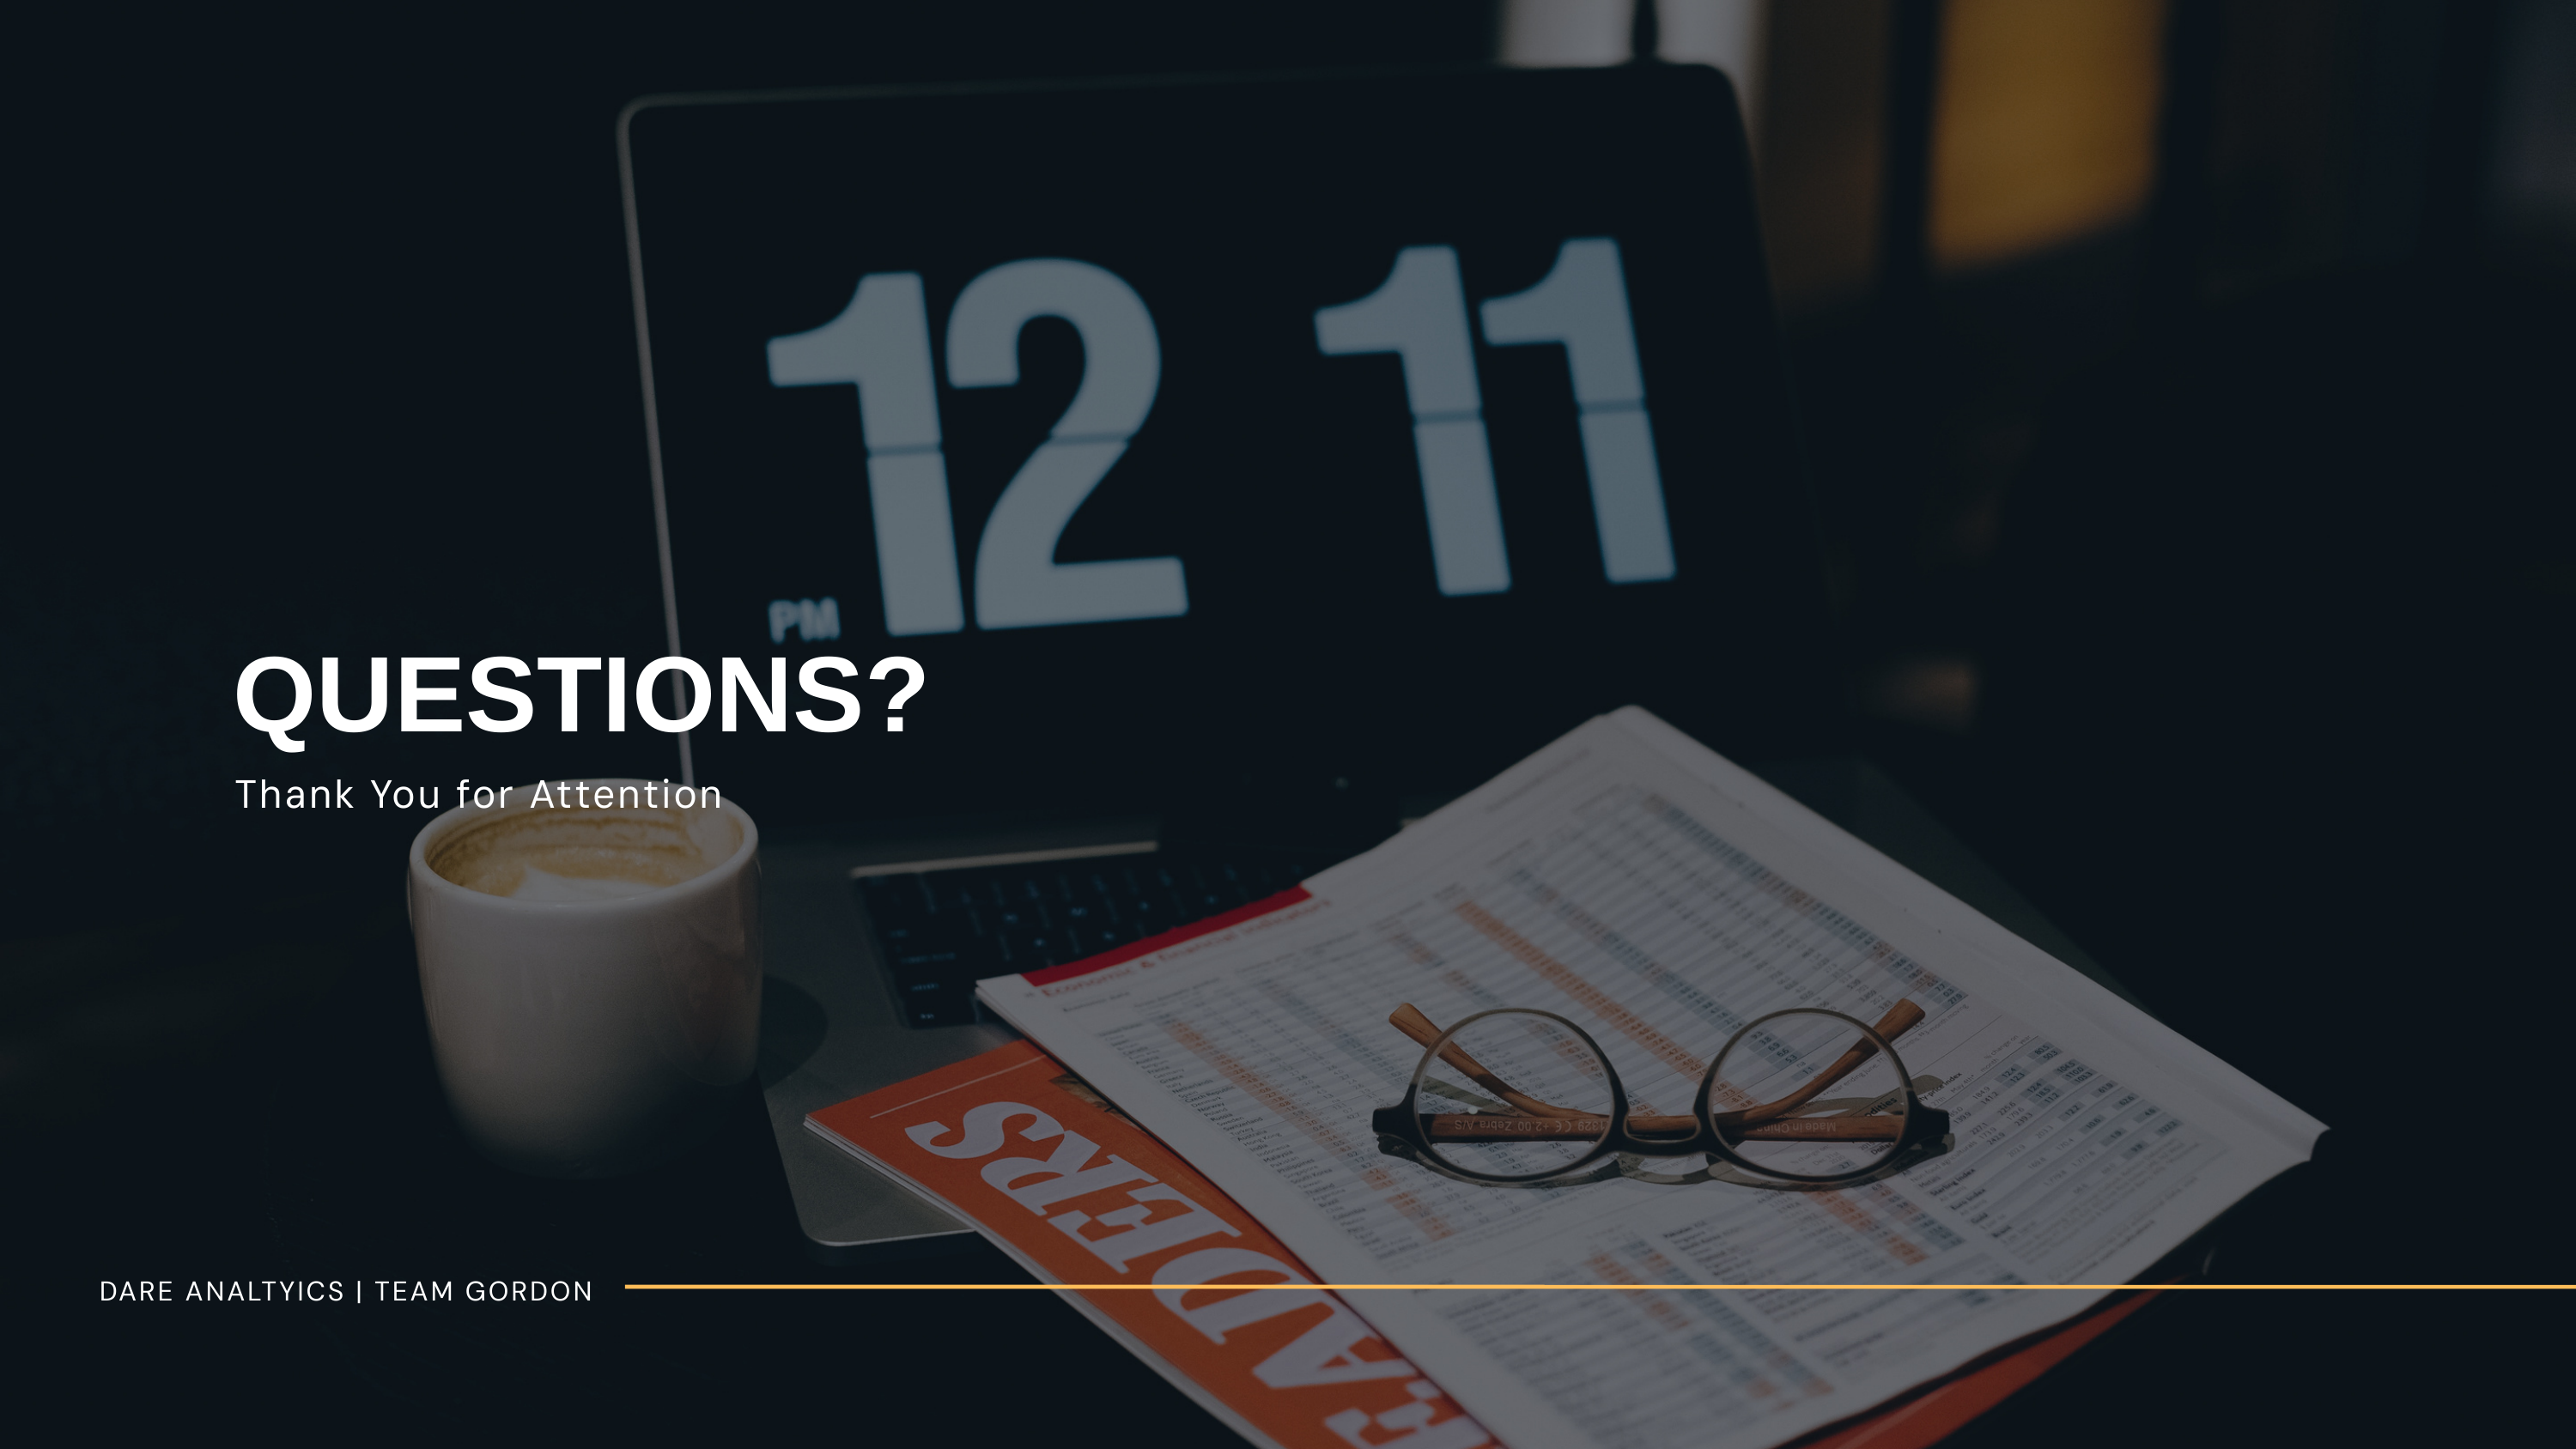

QUESTIONS?
Thank You for Attention
DARE ANALTYICS | TEAM GORDON